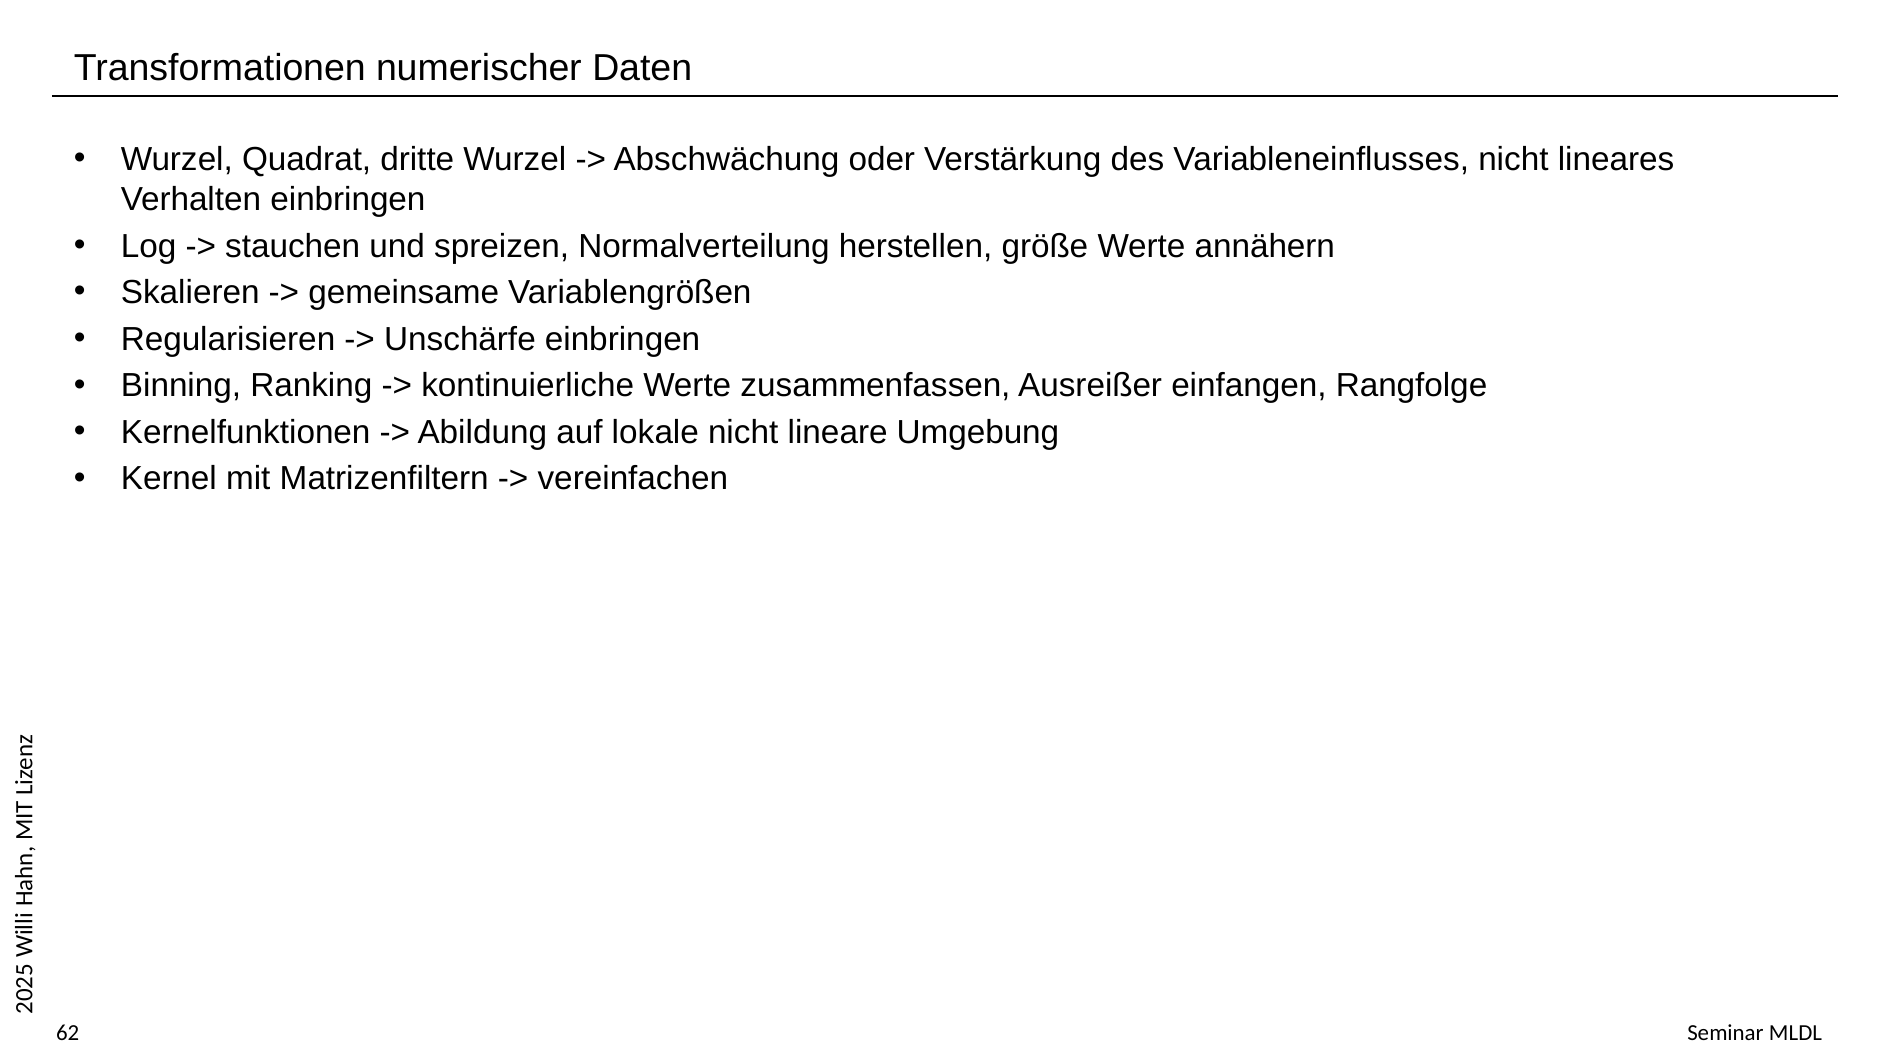

Transformationen numerischer Daten
Wurzel, Quadrat, dritte Wurzel -> Abschwächung oder Verstärkung des Variableneinflusses, nicht lineares Verhalten einbringen
Log -> stauchen und spreizen, Normalverteilung herstellen, größe Werte annähern
Skalieren -> gemeinsame Variablengrößen
Regularisieren -> Unschärfe einbringen
Binning, Ranking -> kontinuierliche Werte zusammenfassen, Ausreißer einfangen, Rangfolge
Kernelfunktionen -> Abildung auf lokale nicht lineare Umgebung
Kernel mit Matrizenfiltern -> vereinfachen